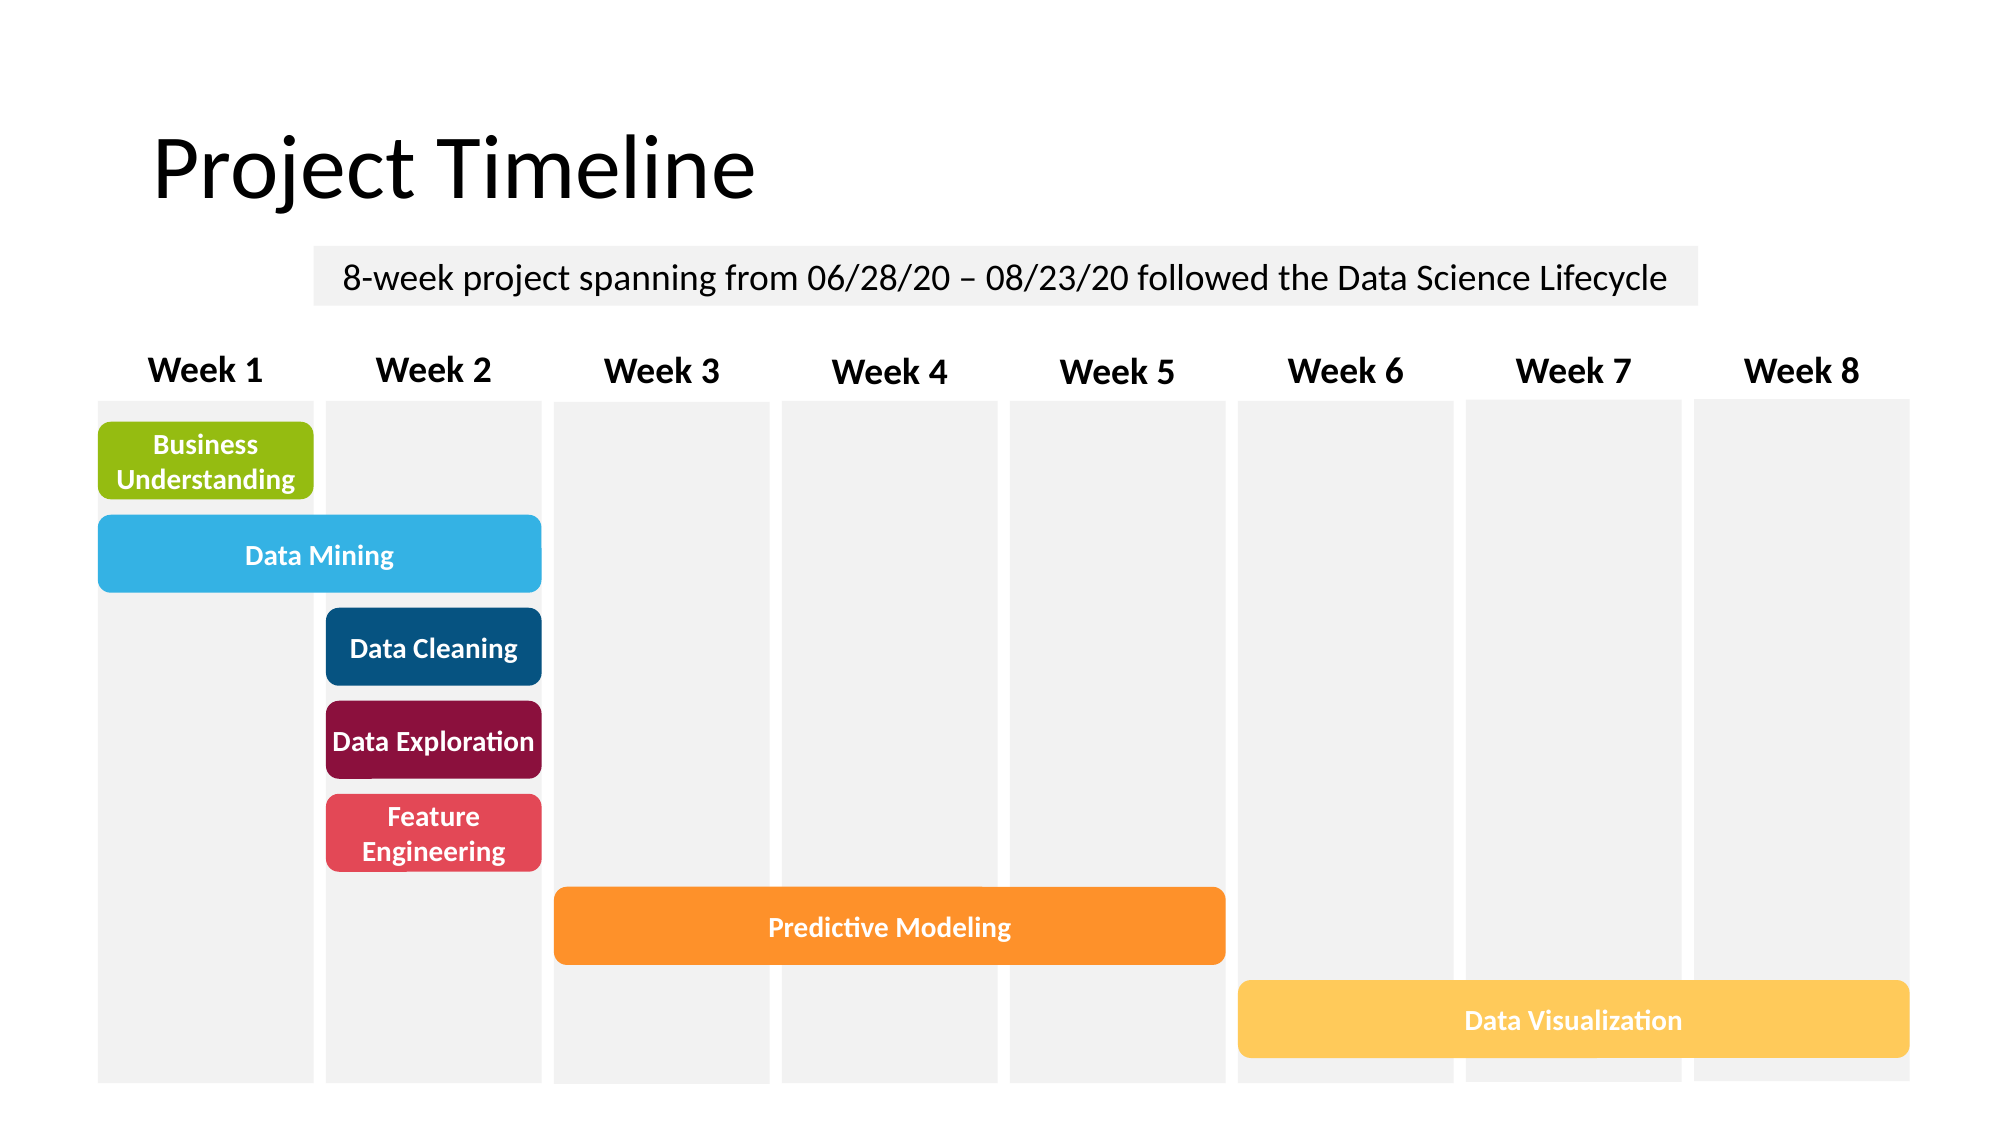

# Project Timeline
8-week project spanning from 06/28/20 – 08/23/20 followed the Data Science Lifecycle
Week 1
Week 2
Week 6
Week 8
Week 7
Week 3
Week 4
Week 5

Business Understanding
Data Mining
Data Cleaning
Data Exploration
Feature Engineering
Predictive Modeling
Data Visualization